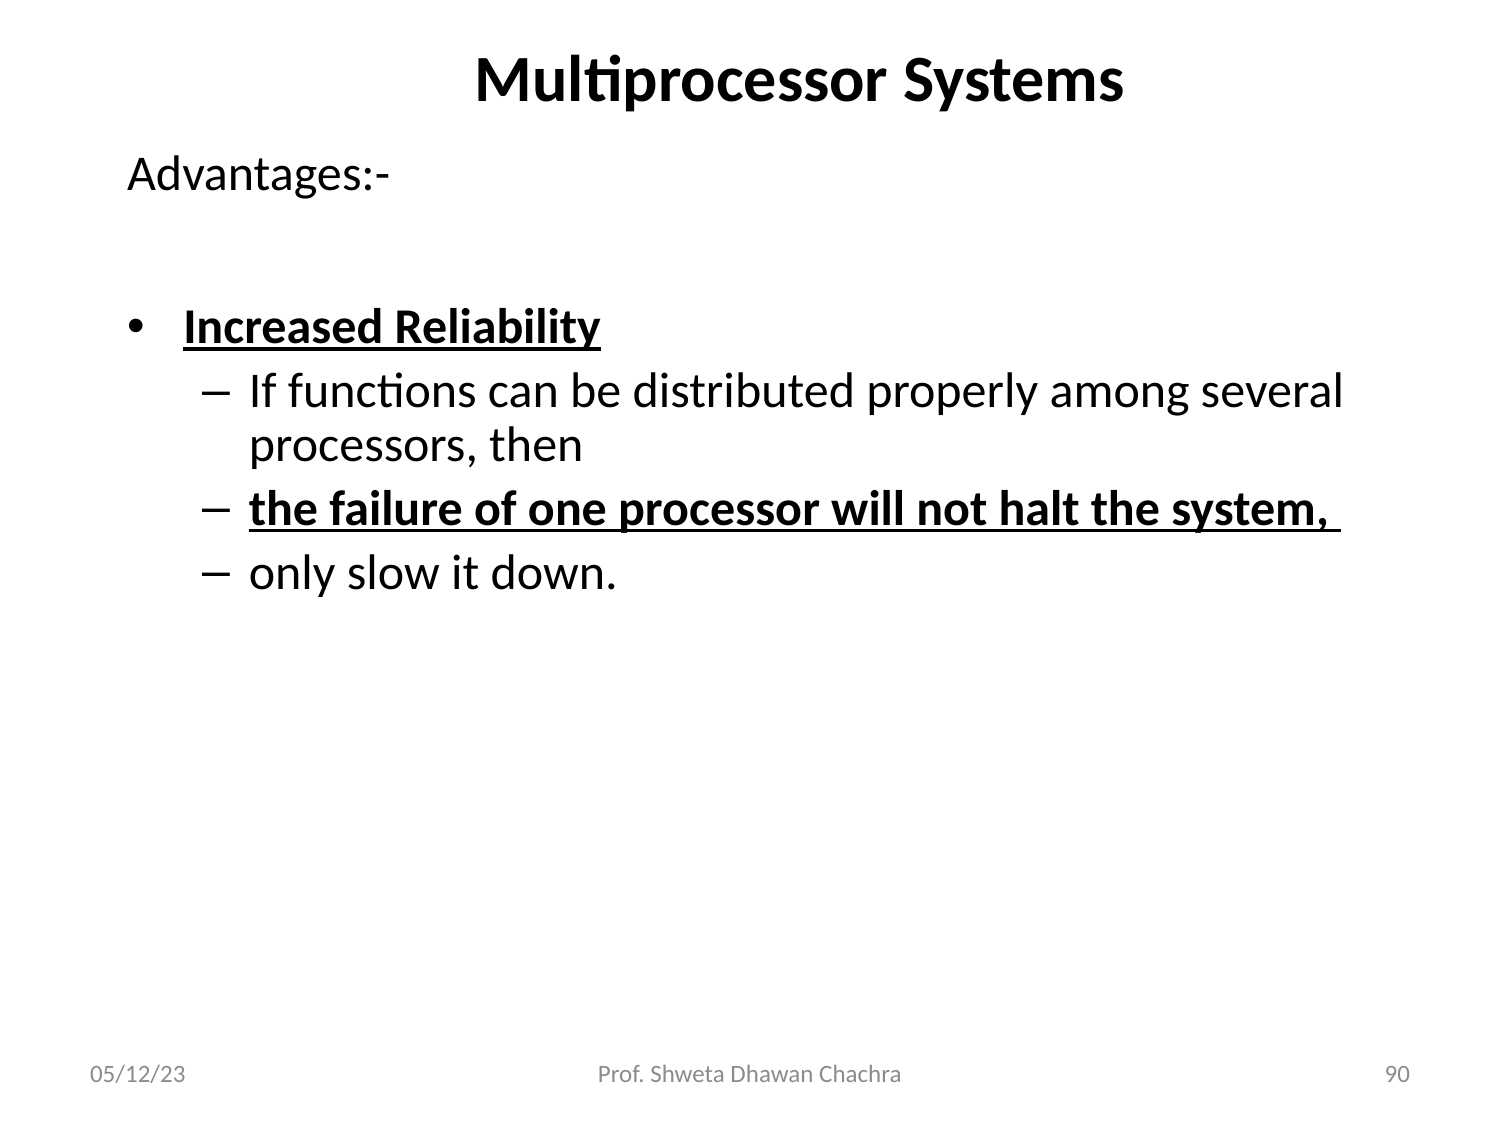

Multiprocessor Systems

Advantages:-

Increased Reliability
If functions can be distributed properly among several processors, then
the failure of one processor will not halt the system,
only slow it down.
05/12/23
Prof. Shweta Dhawan Chachra
90